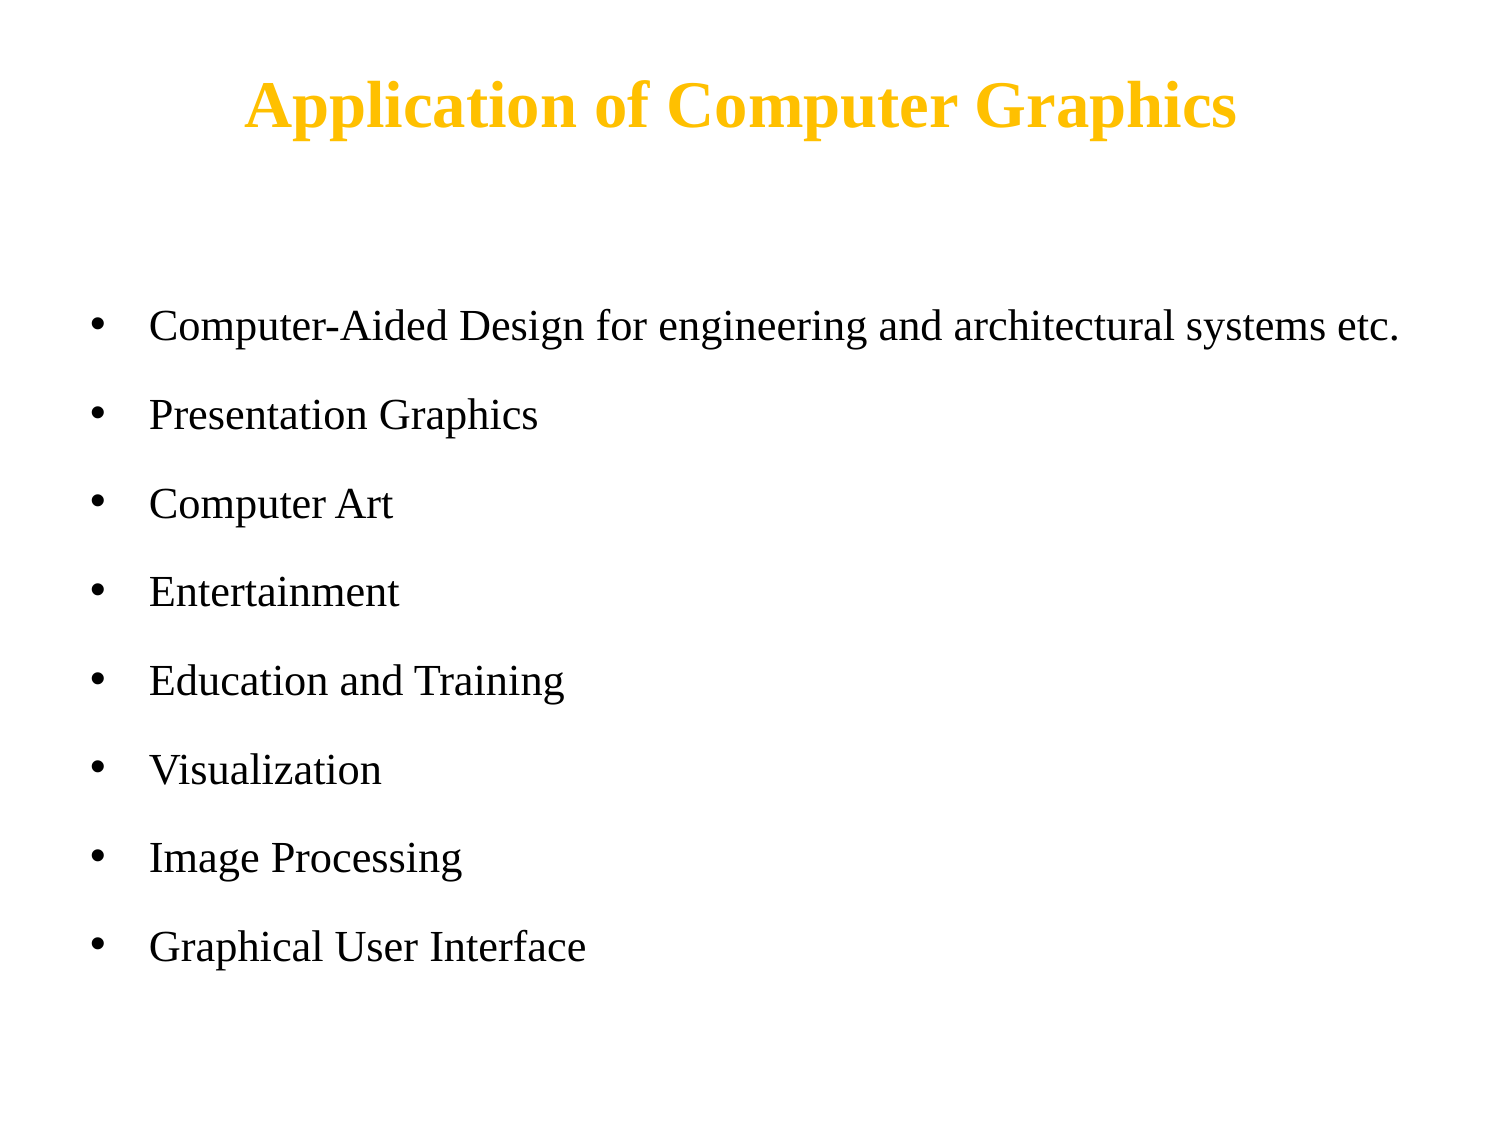

# Application of Computer Graphics
Computer-Aided Design for engineering and architectural systems etc.
Presentation Graphics
Computer Art
Entertainment
Education and Training
Visualization
Image Processing
Graphical User Interface